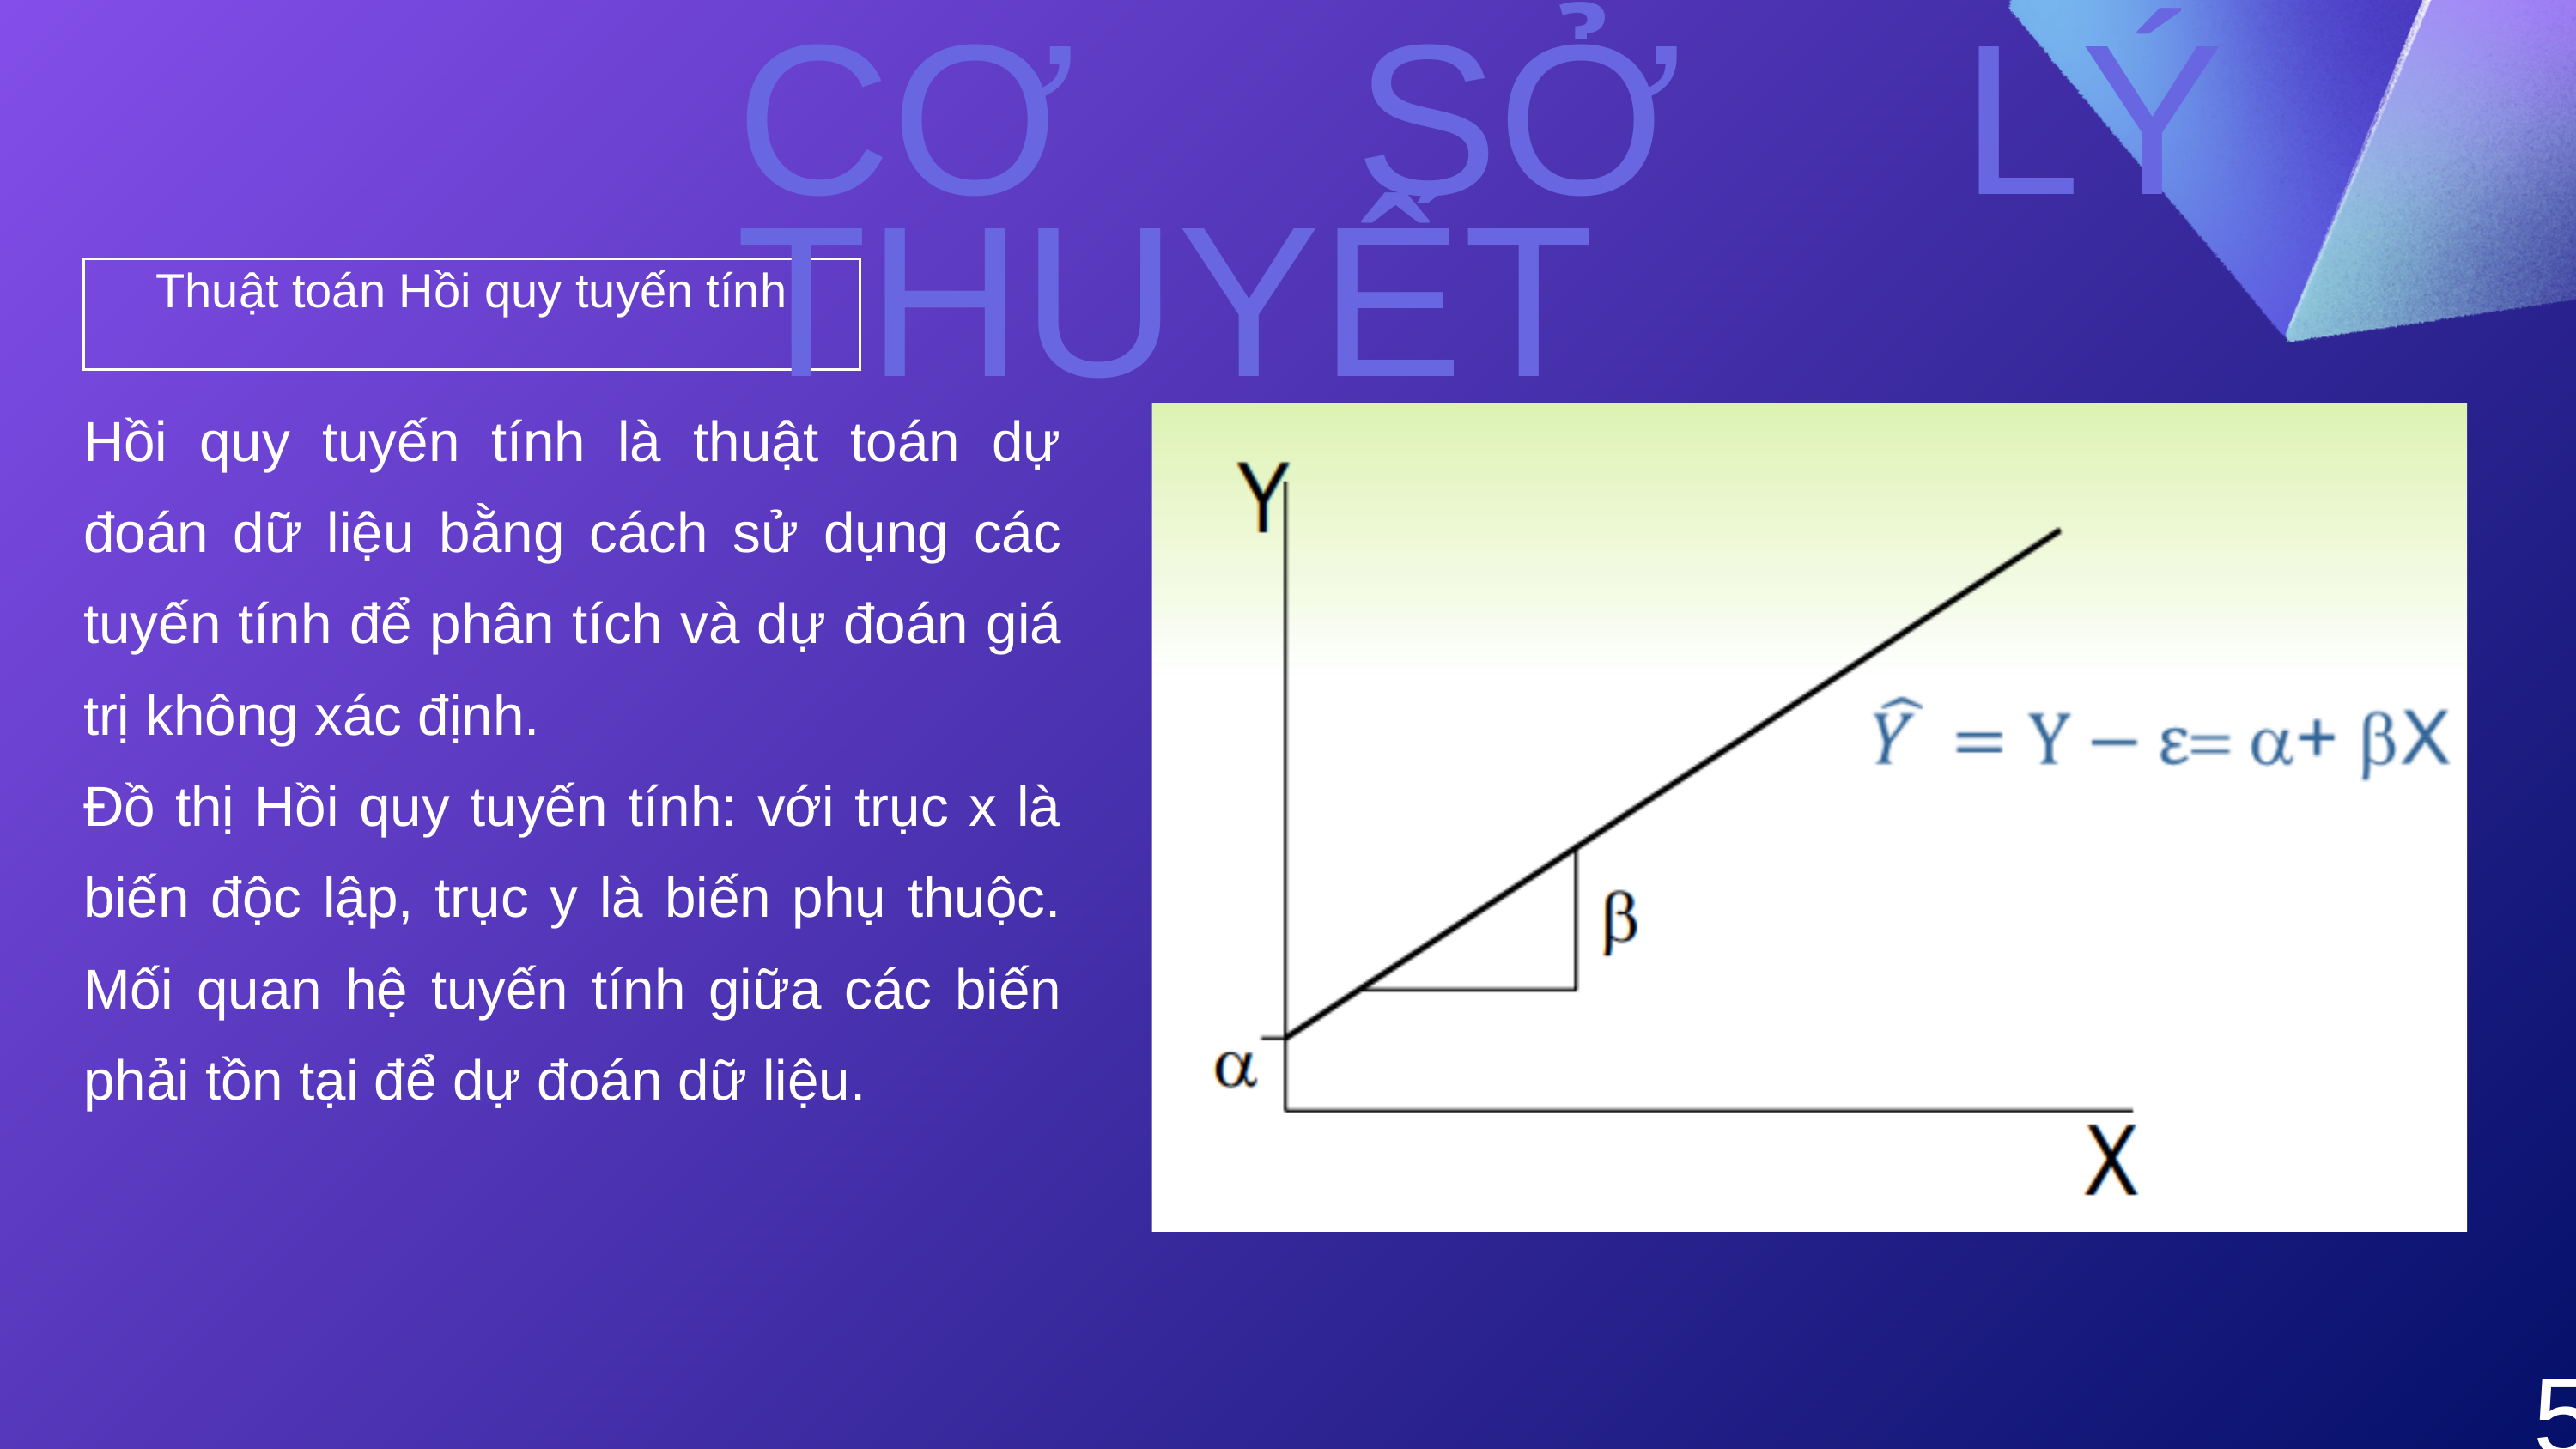

CƠ SỞ LÝ THUYẾT

Thuật toán Hồi quy tuyến tính
Hồi quy tuyến tính là thuật toán dự đoán dữ liệu bằng cách sử dụng các tuyến tính để phân tích và dự đoán giá trị không xác định.
Đồ thị Hồi quy tuyến tính: với trục x là biến độc lập, trục y là biến phụ thuộc. Mối quan hệ tuyến tính giữa các biến phải tồn tại để dự đoán dữ liệu.

5